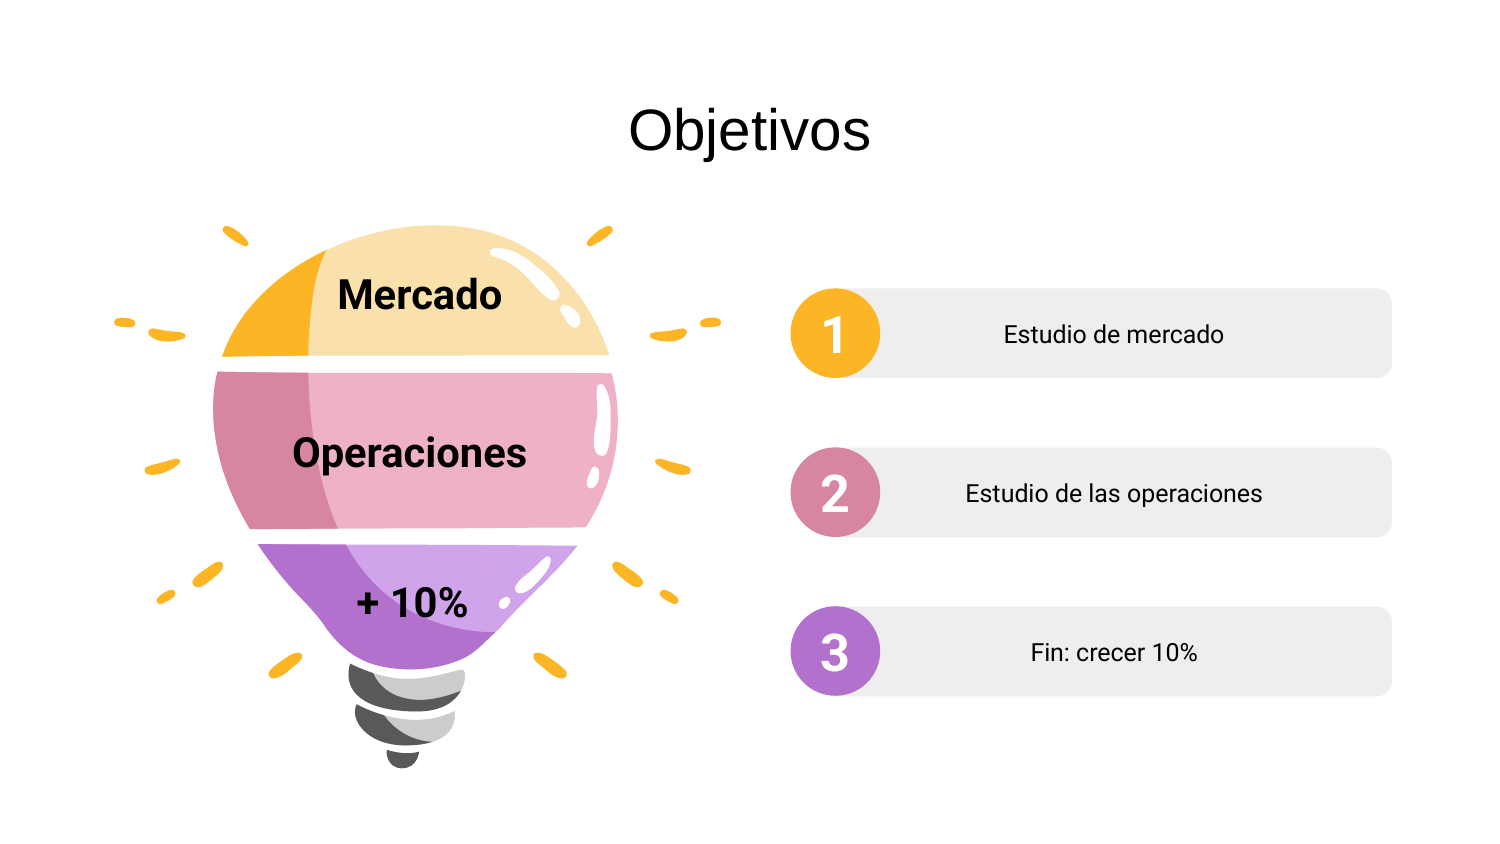

# Objetivos

Mercado
1
Estudio de mercado
Operaciones
2
Estudio de las operaciones
+ 10%
3
Fin: crecer 10%